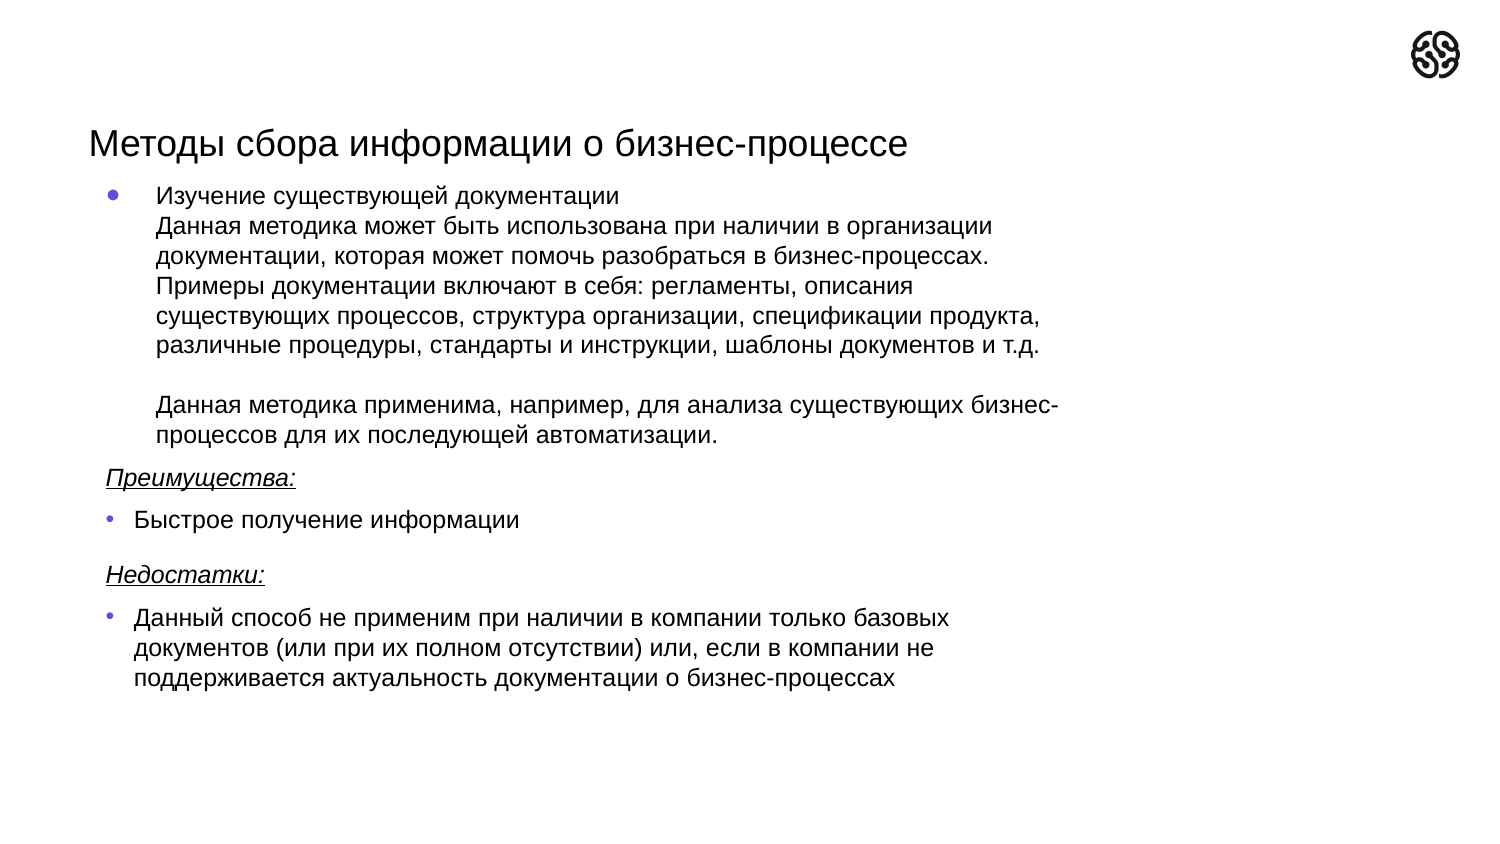

Методы сбора информации о бизнес-процессе
Изучение существующей документации
Данная методика может быть использована при наличии в организации документации, которая может помочь разобраться в бизнес-процессах. Примеры документации включают в себя: регламенты, описания существующих процессов, структура организации, спецификации продукта, различные процедуры, стандарты и инструкции, шаблоны документов и т.д.
Данная методика применима, например, для анализа существующих бизнес-процессов для их последующей автоматизации.
Преимущества:
Быстрое получение информации
Недостатки:
Данный способ не применим при наличии в компании только базовых документов (или при их полном отсутствии) или, если в компании не поддерживается актуальность документации о бизнес-процессах